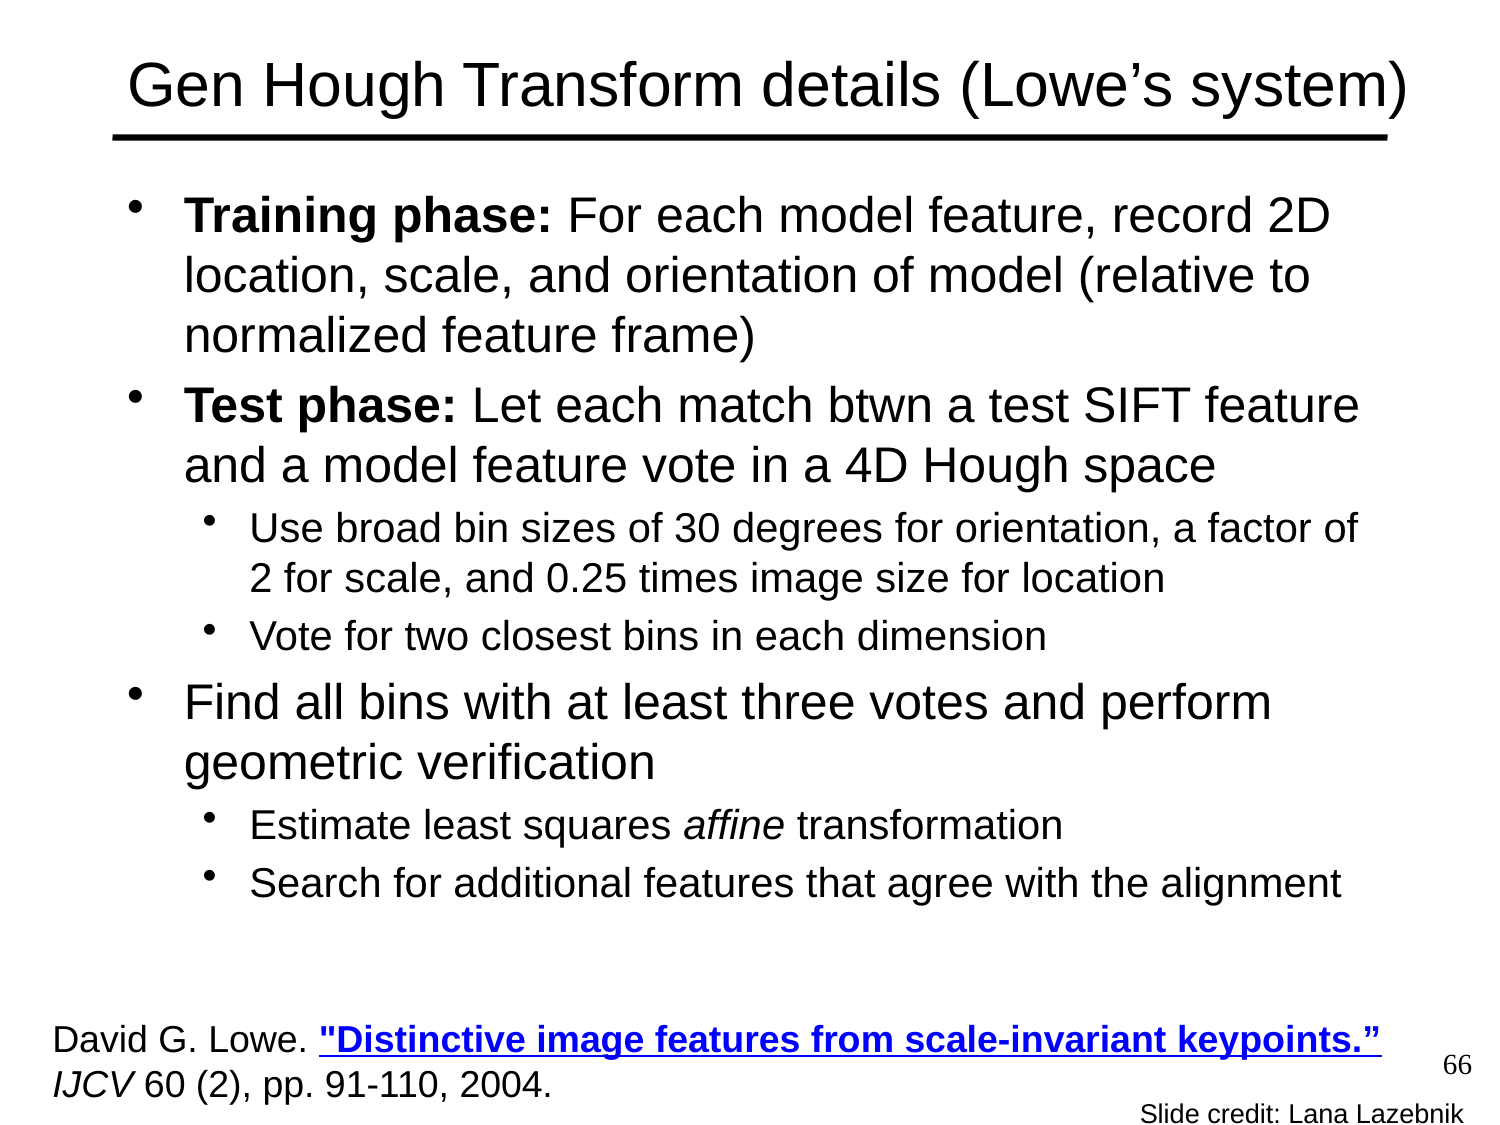

# Gen Hough Transform details (Lowe’s system)
Training phase: For each model feature, record 2D location, scale, and orientation of model (relative to normalized feature frame)
Test phase: Let each match btwn a test SIFT feature and a model feature vote in a 4D Hough space
Use broad bin sizes of 30 degrees for orientation, a factor of 2 for scale, and 0.25 times image size for location
Vote for two closest bins in each dimension
Find all bins with at least three votes and perform geometric verification
Estimate least squares affine transformation
Search for additional features that agree with the alignment
David G. Lowe. "Distinctive image features from scale-invariant keypoints.” IJCV 60 (2), pp. 91-110, 2004.
66
Slide credit: Lana Lazebnik